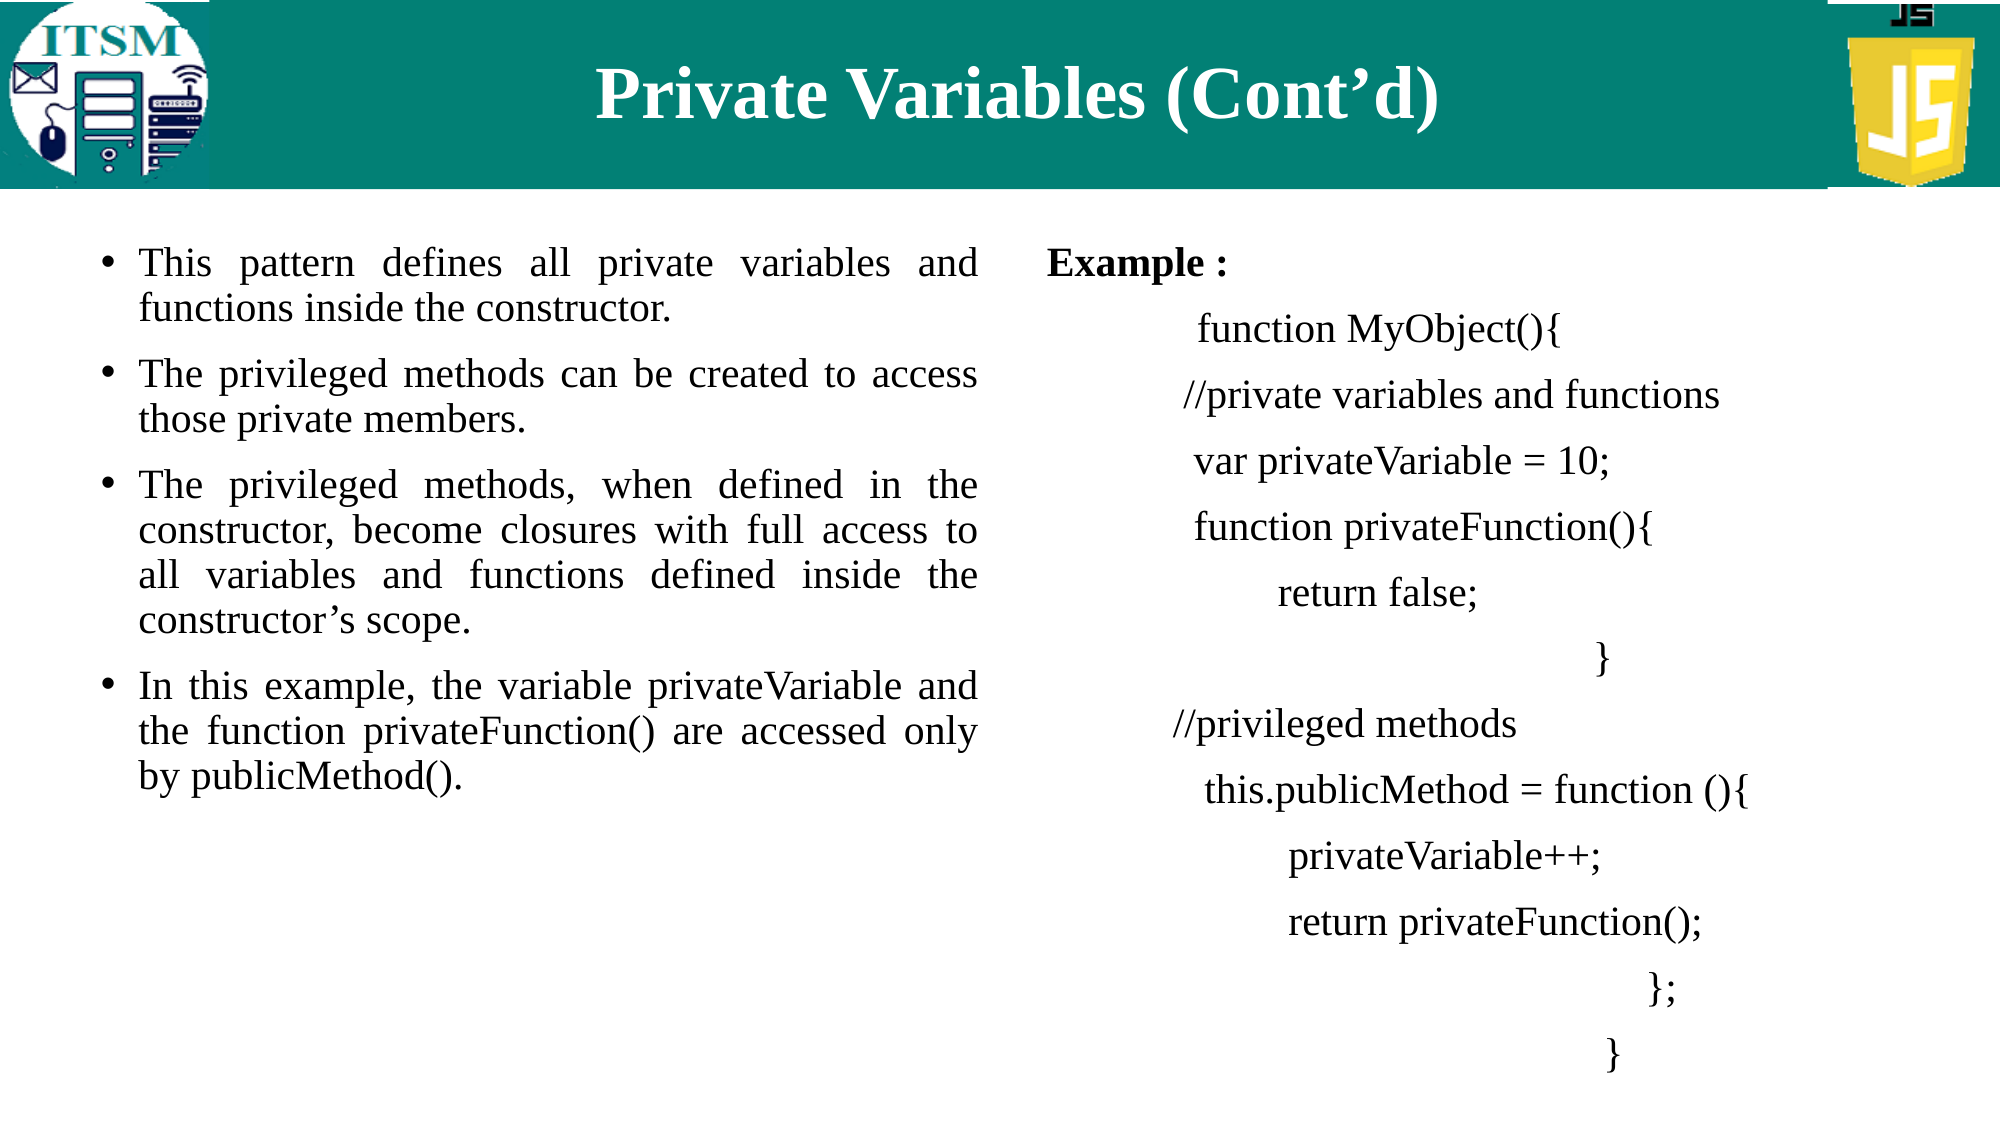

# Private Variables (Cont’d)
Example :
	function MyObject(){
             //private variables and functions
              var privateVariable = 10;
              function privateFunction(){
                      return false;
                                                    }
            //privileged methods
               this.publicMethod = function (){
                       privateVariable++;
                       return privateFunction();
                                                         };
                                                     }

This pattern defines all private variables and functions inside the constructor.
The privileged methods can be created to access those private members.
The privileged methods, when defined in the constructor, become closures with full access to all variables and functions defined inside the constructor’s scope.
In this example, the variable privateVariable and the function privateFunction() are accessed only by publicMethod().